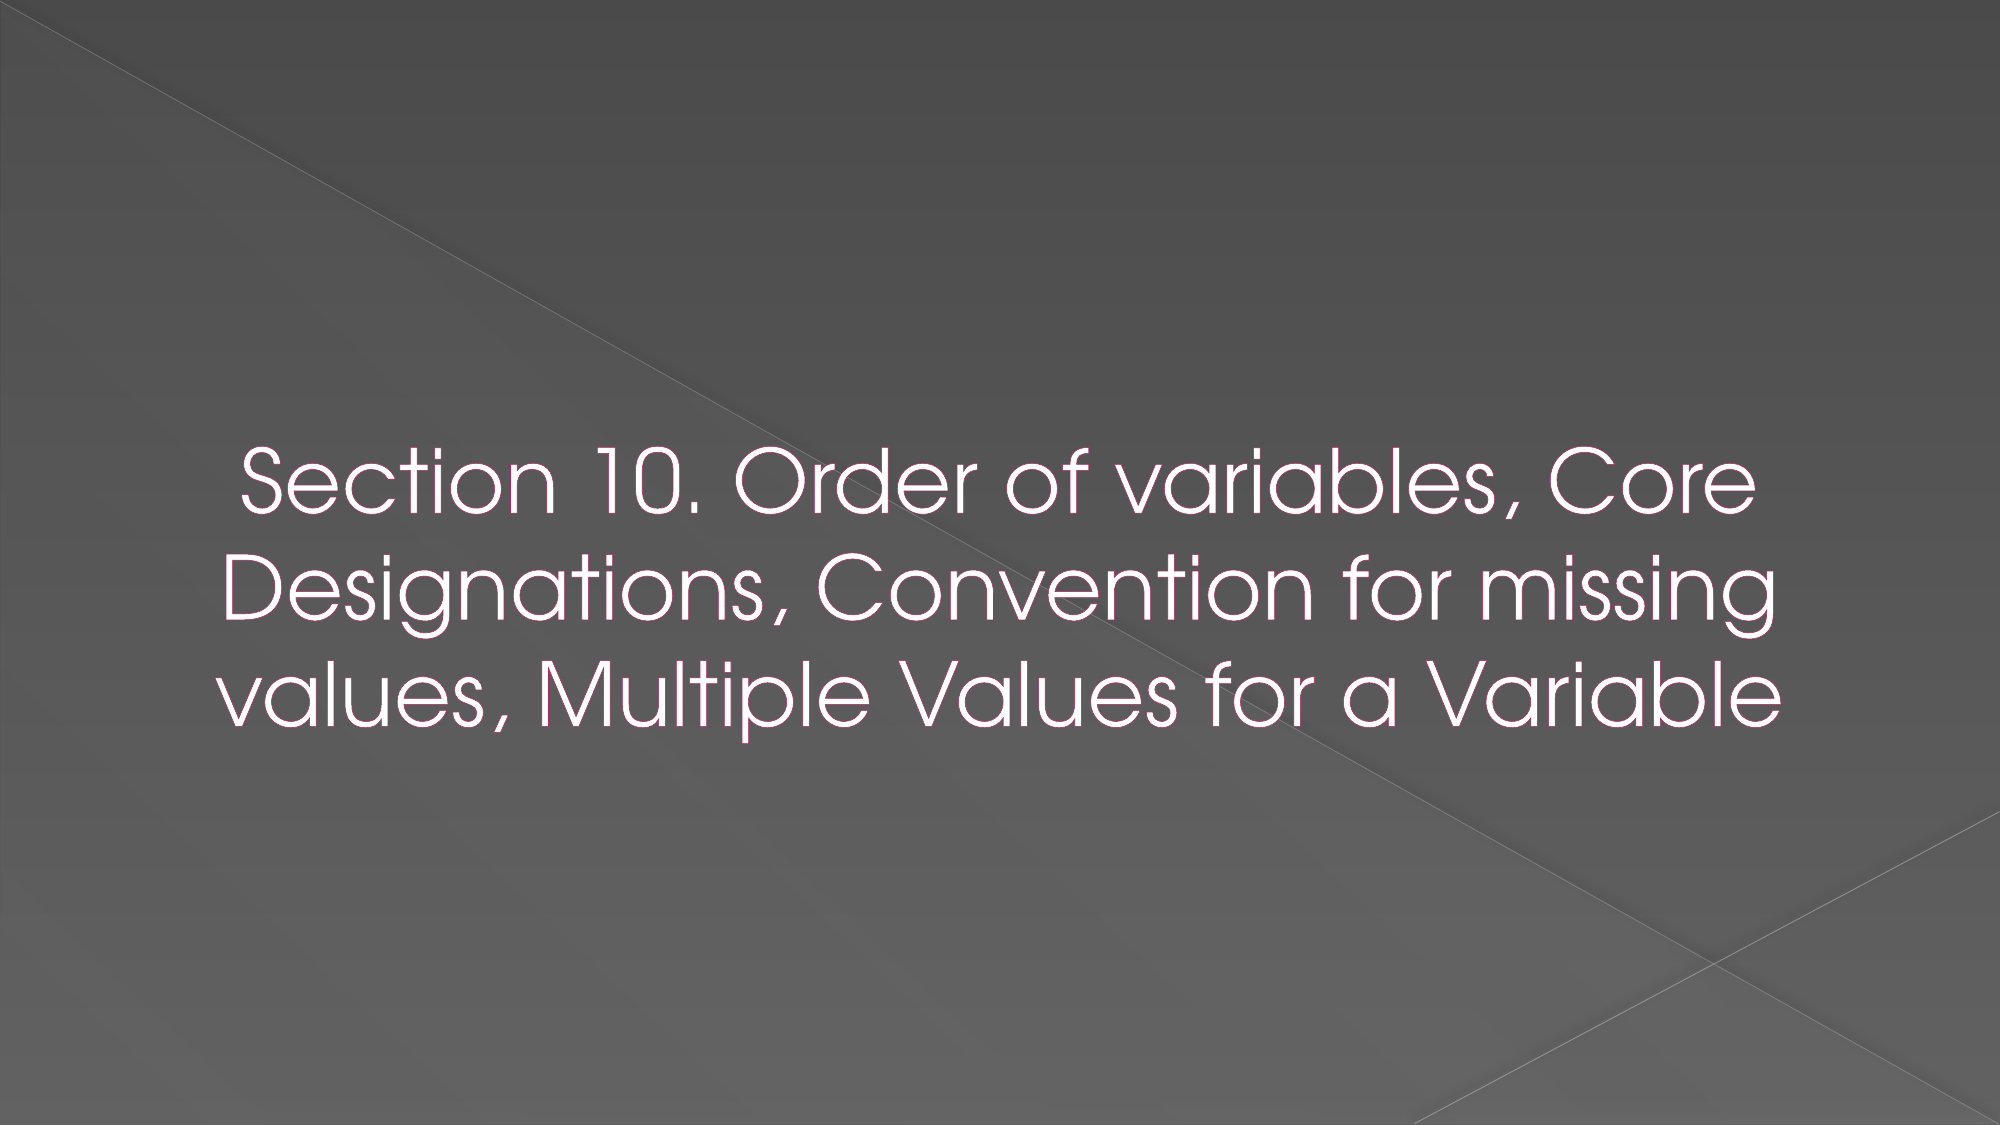

# Section 10. Order of variables, Core Designations, Convention for missing values, Multiple Values for a Variable